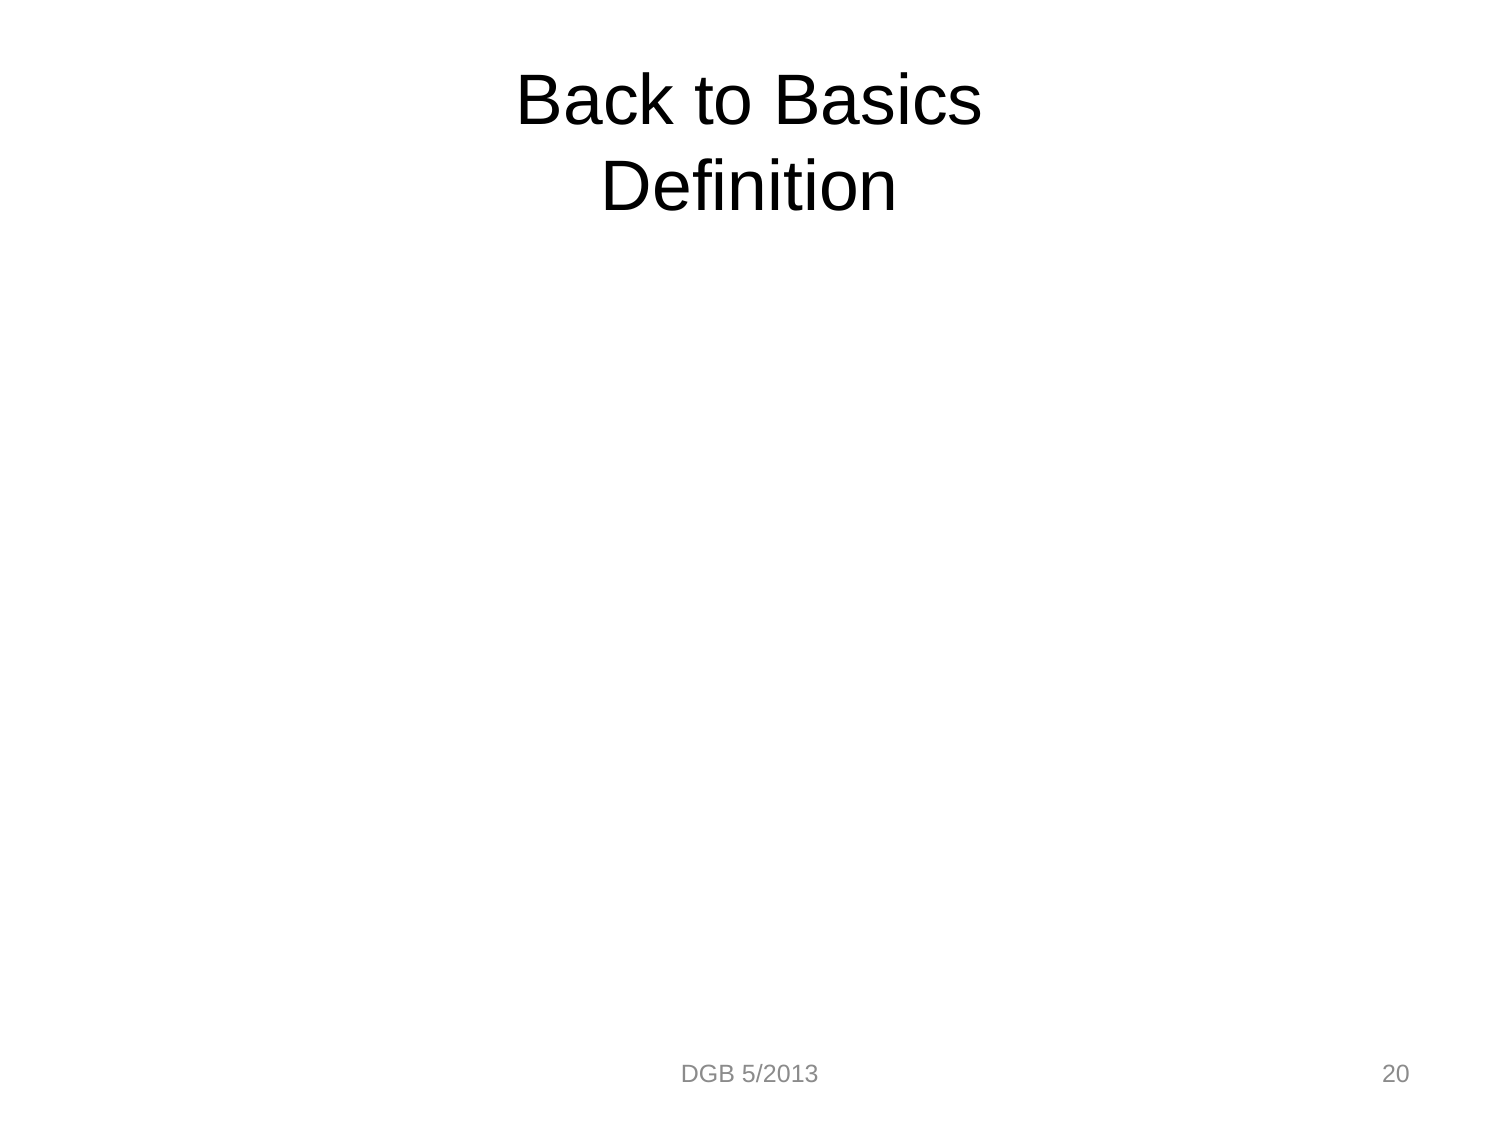

# Back to Basics Definition
DGB 5/2013
20